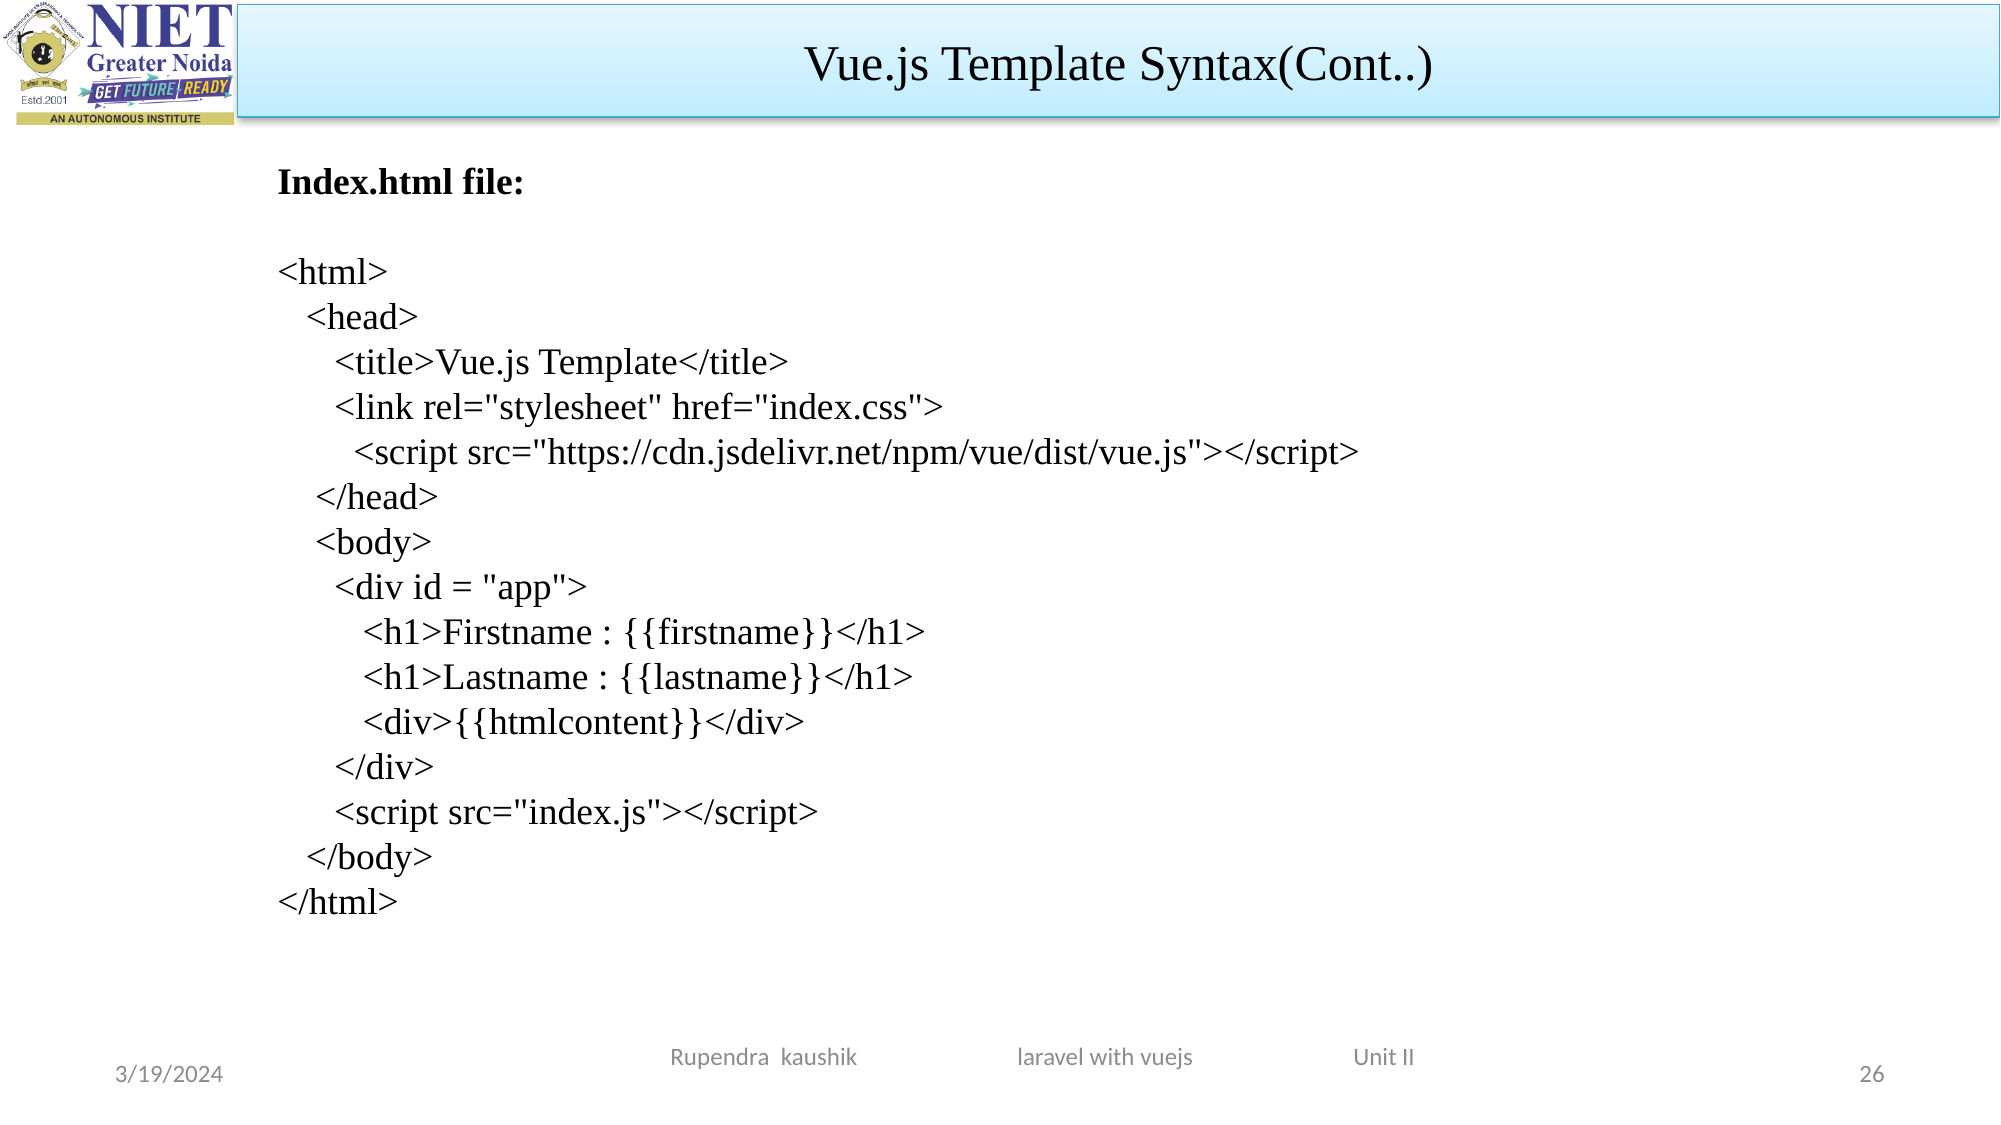

Vue.js Template Syntax(Cont..)
Index.html file:

<html>
   <head>
      <title>Vue.js Template</title>
      <link rel="stylesheet" href="index.css">
        <script src="https://cdn.jsdelivr.net/npm/vue/dist/vue.js"></script>
    </head>
    <body>
      <div id = "app">
         <h1>Firstname : {{firstname}}</h1>
         <h1>Lastname : {{lastname}}</h1>
         <div>{{htmlcontent}}</div>
      </div>
      <script src="index.js"></script>
   </body>
</html>
Rupendra  kaushik                            laravel with vuejs                            Unit II
3/19/2024
26